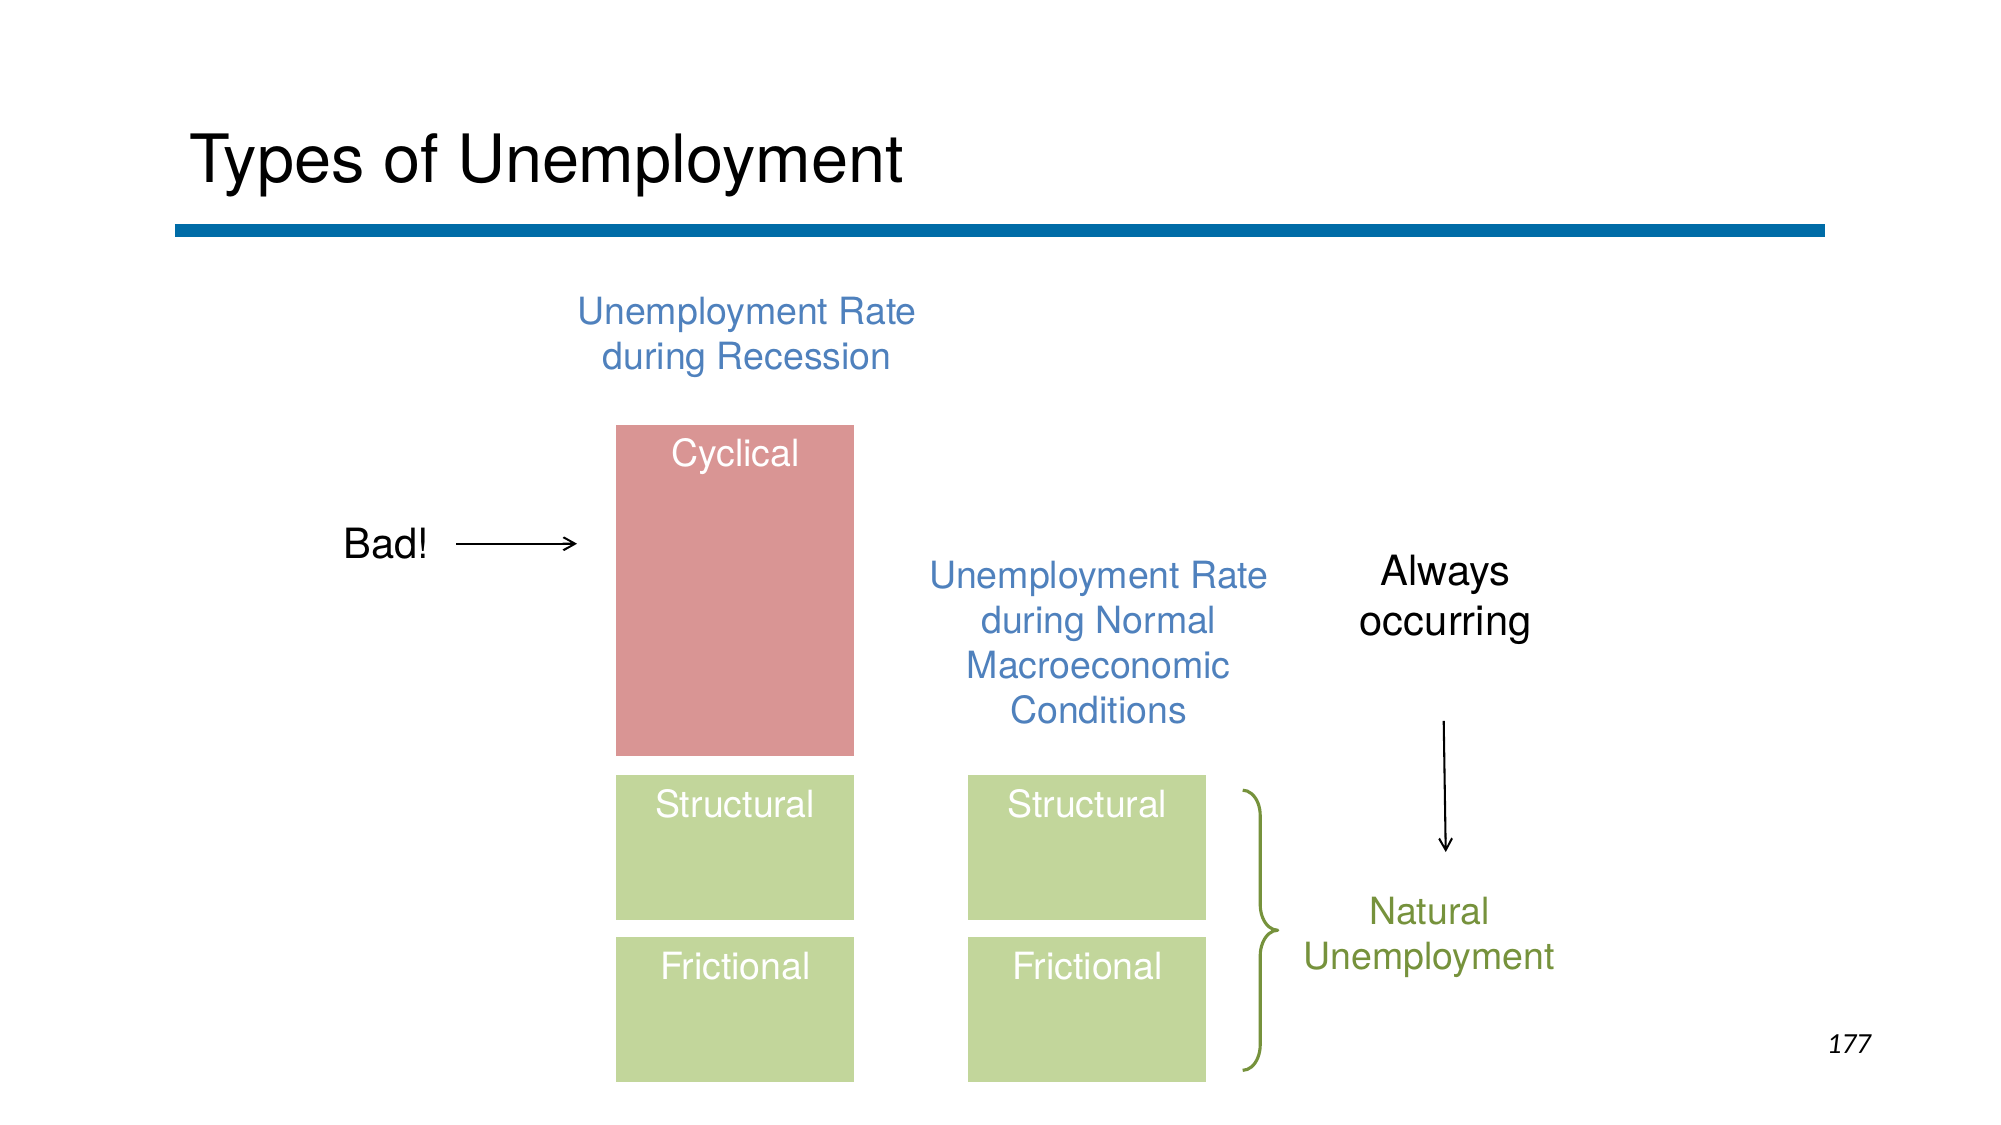

# Types of Unemployment
Unemployment Rate during Recession
Cyclical
Unemployment Rate during Normal Macroeconomic Conditions
Structural
Structural

Natural Unemployment
Frictional
Frictional
Bad!
Always occurring